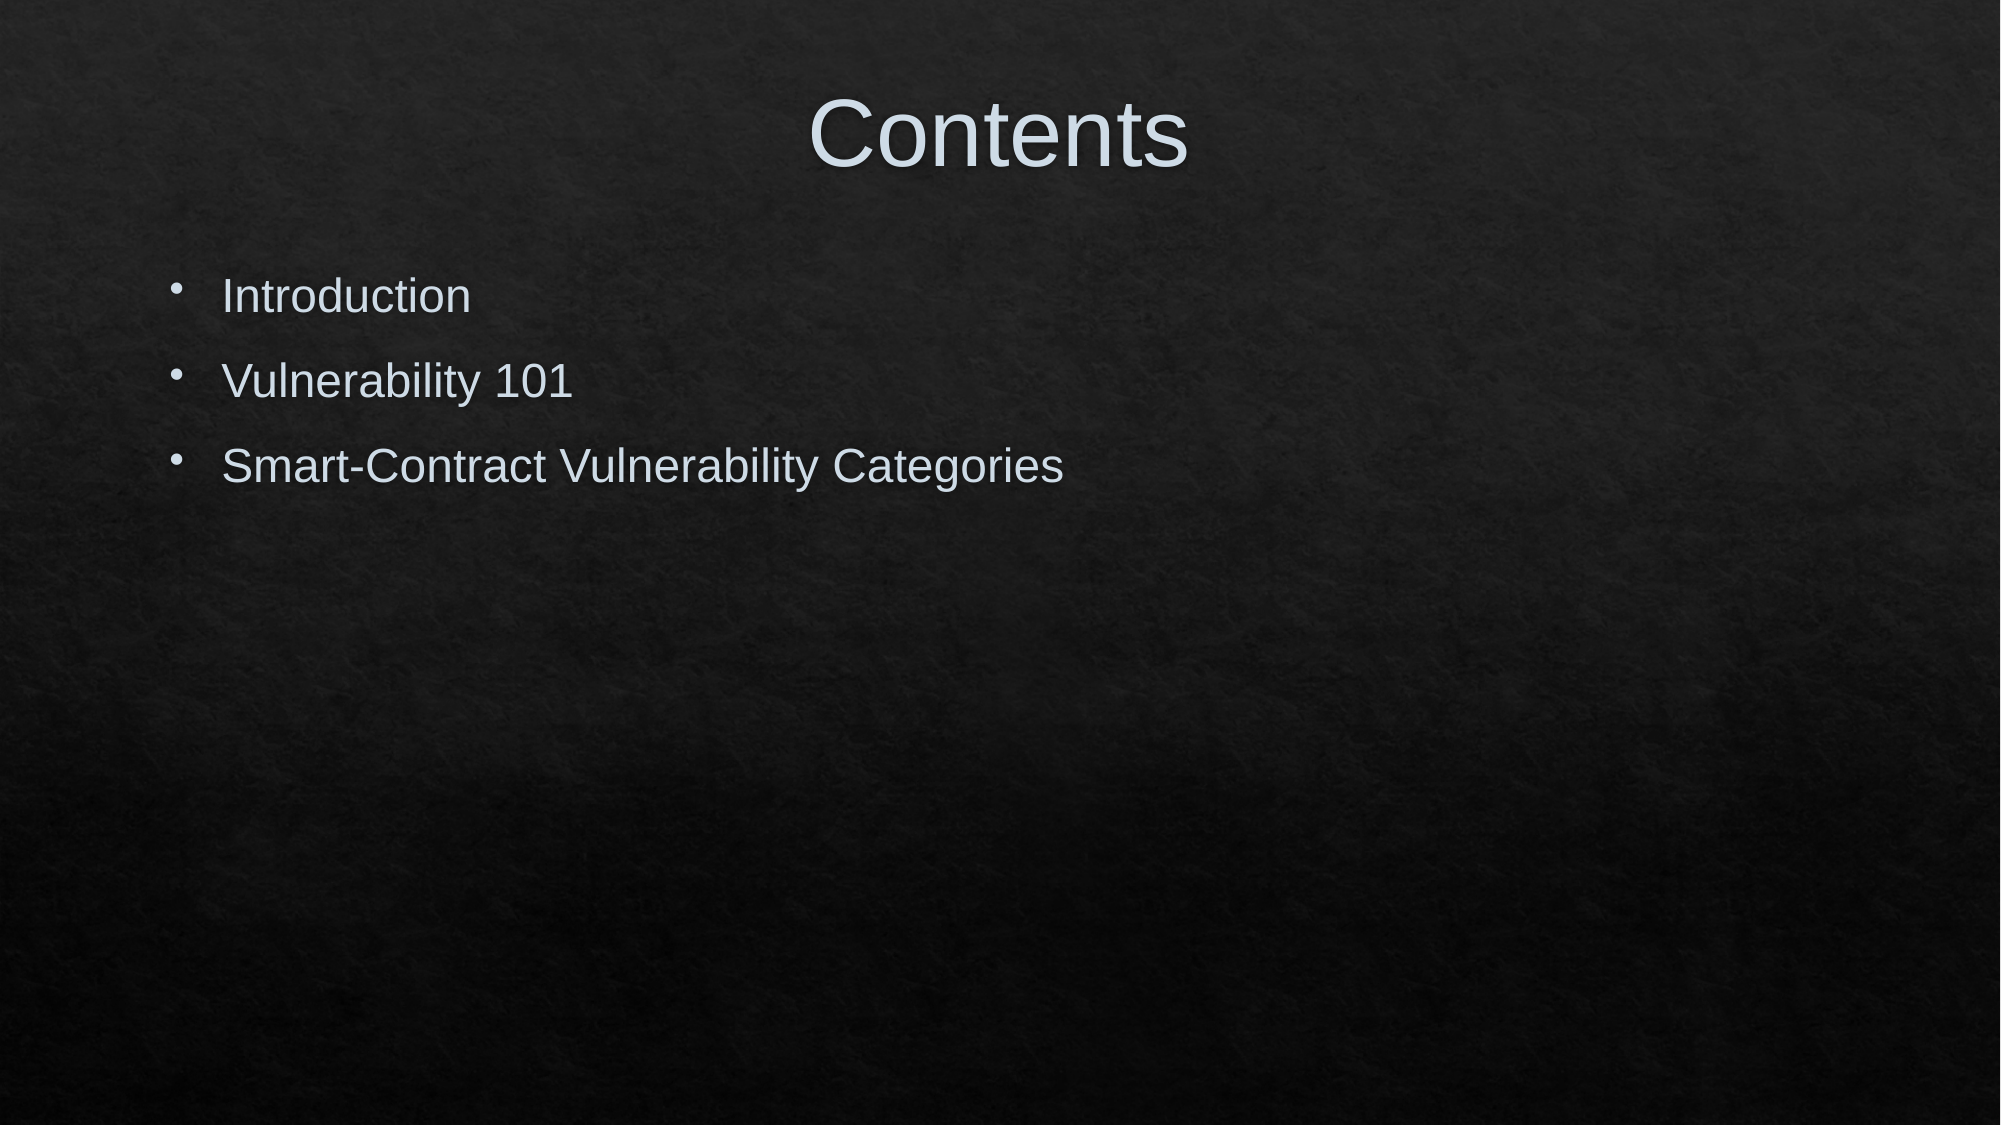

# Contents
Introduction
Vulnerability 101
Smart-Contract Vulnerability Categories